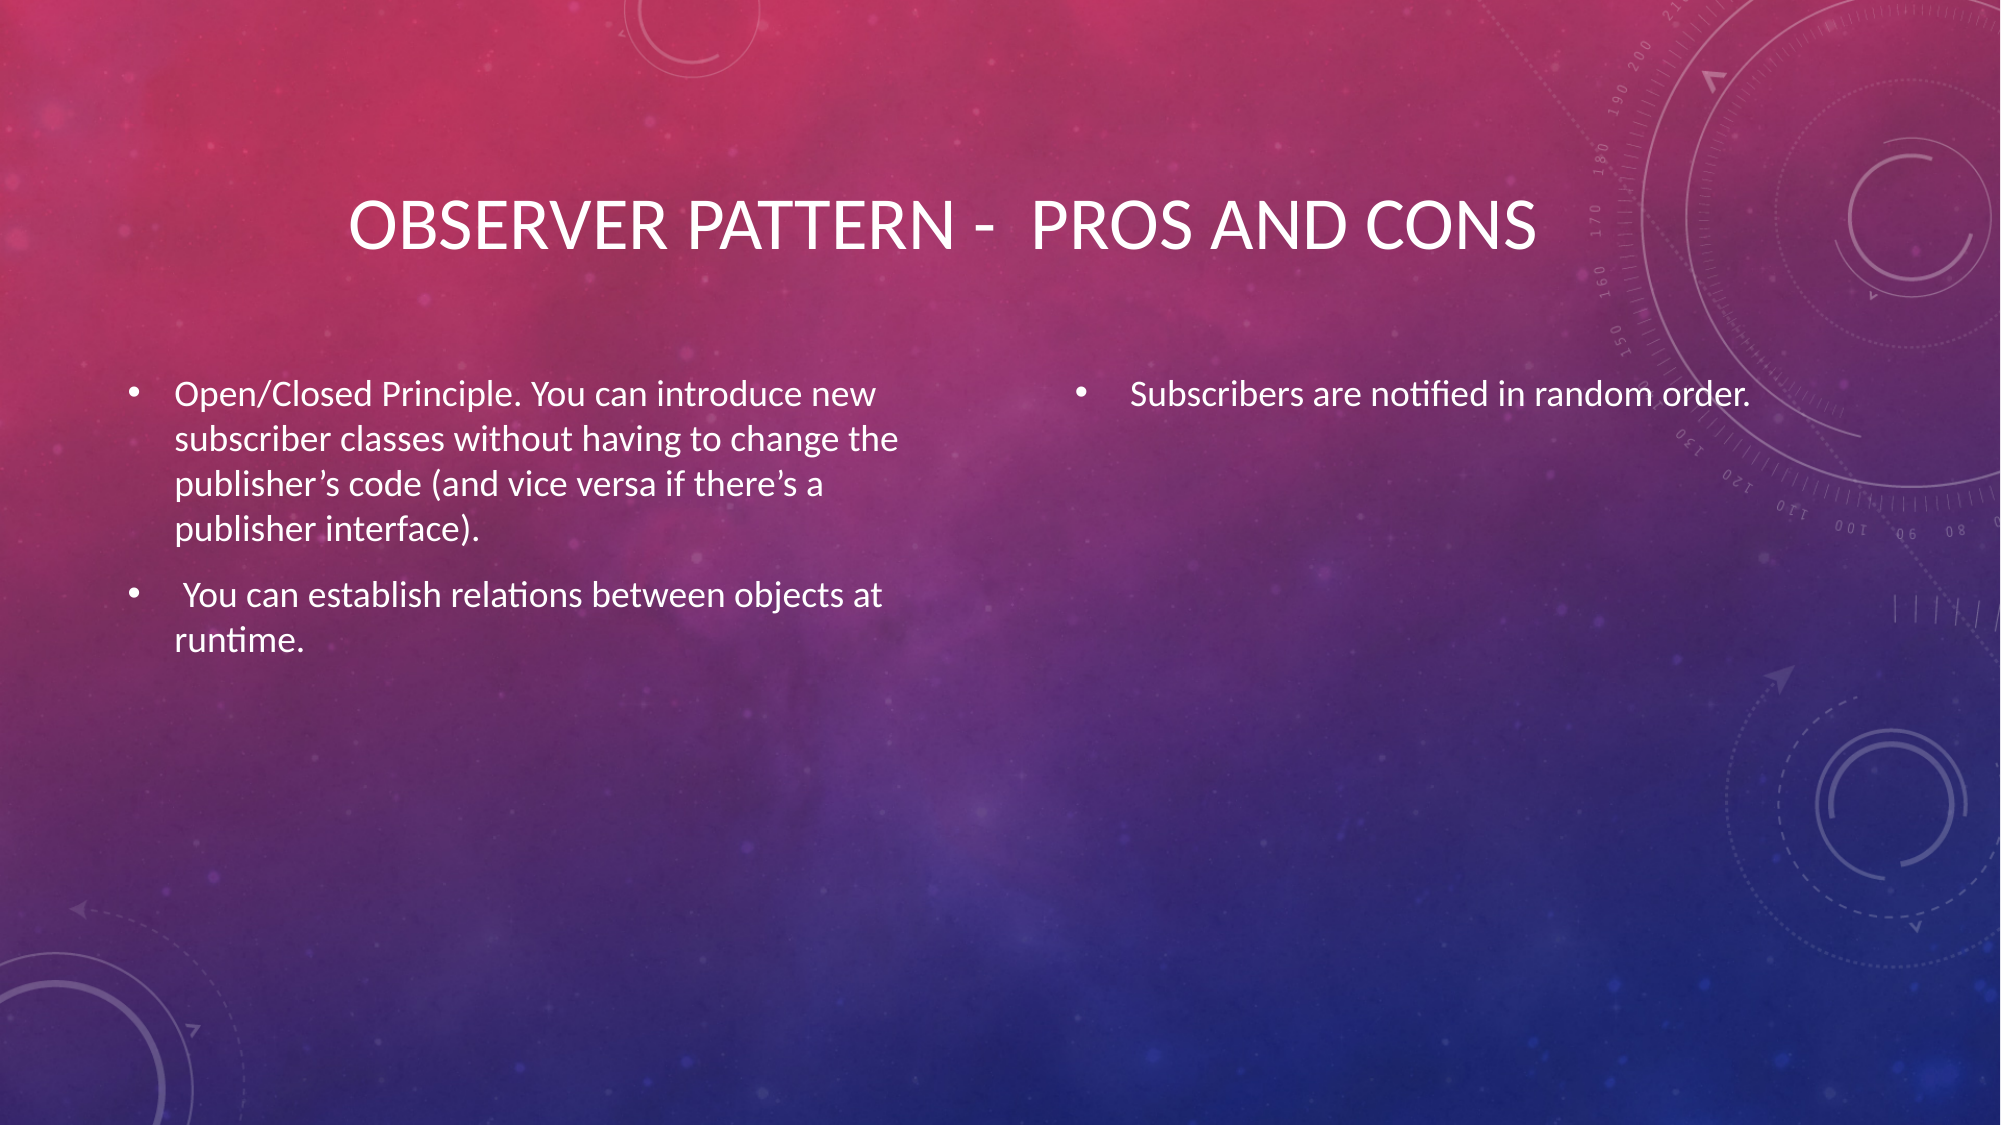

# OBSERVER pattern -  Pros and Cons
Open/Closed Principle. You can introduce new subscriber classes without having to change the publisher’s code (and vice versa if there’s a publisher interface).
 You can establish relations between objects at runtime.
 Subscribers are notified in random order.